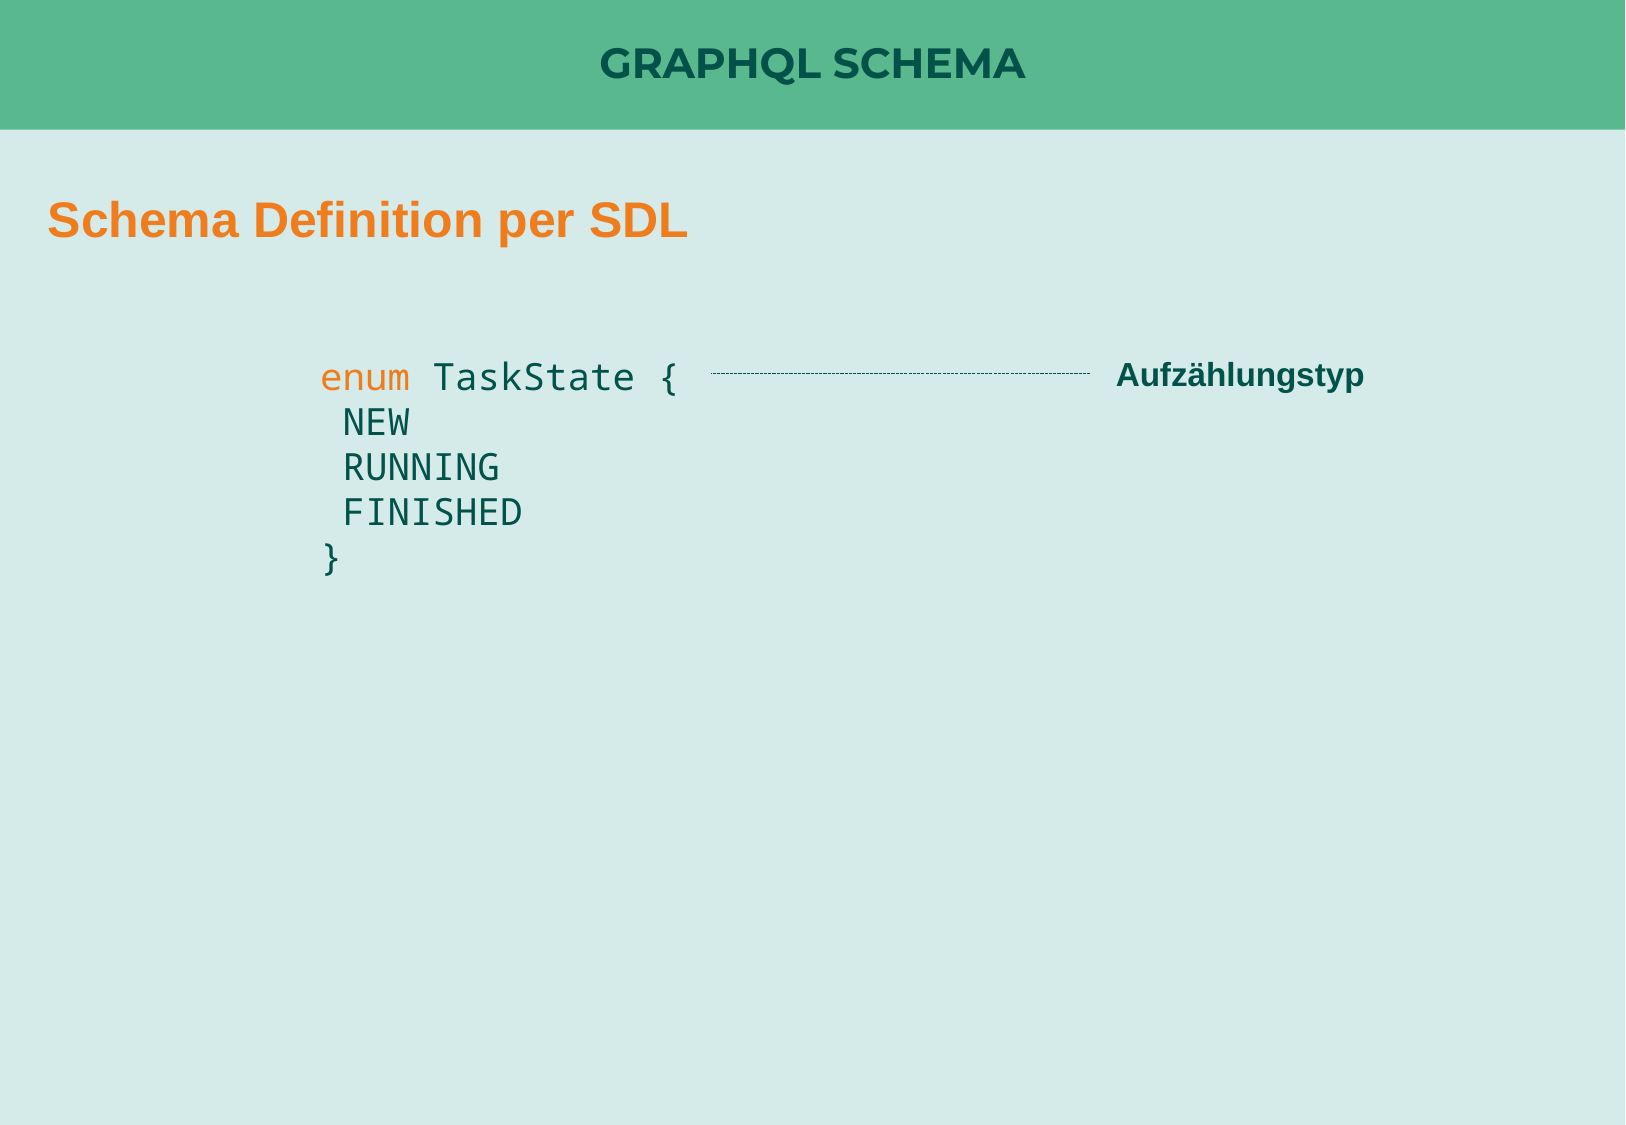

# GraphQL Schema
Schema Definition per SDL
enum TaskState {
 NEW
 RUNNING
 FINISHED
}

Aufzählungstyp